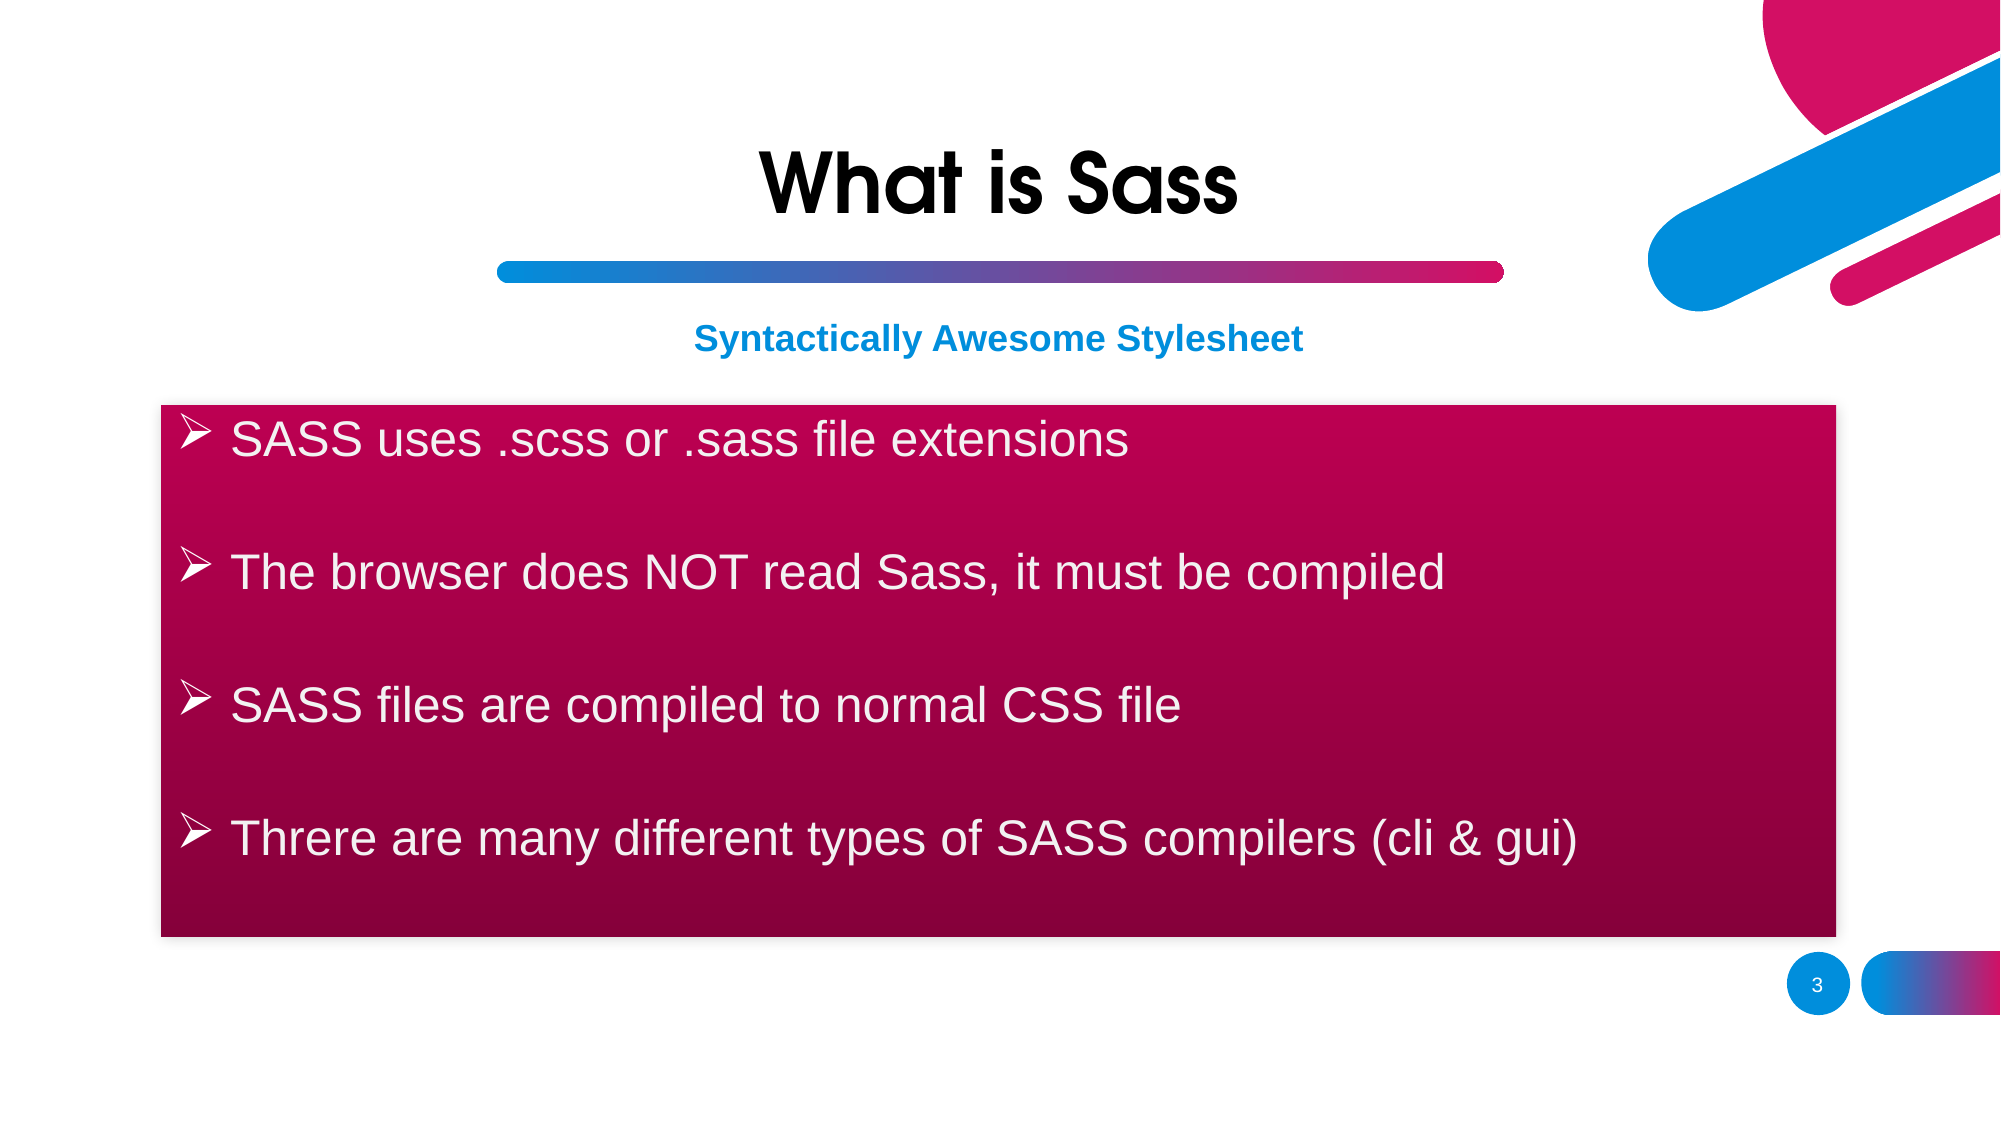

# What is Sass
Syntactically Awesome Stylesheet
 SASS uses .scss or .sass file extensions

 The browser does NOT read Sass, it must be compiled

 SASS files are compiled to normal CSS file

 Threre are many different types of SASS compilers (cli & gui)
3